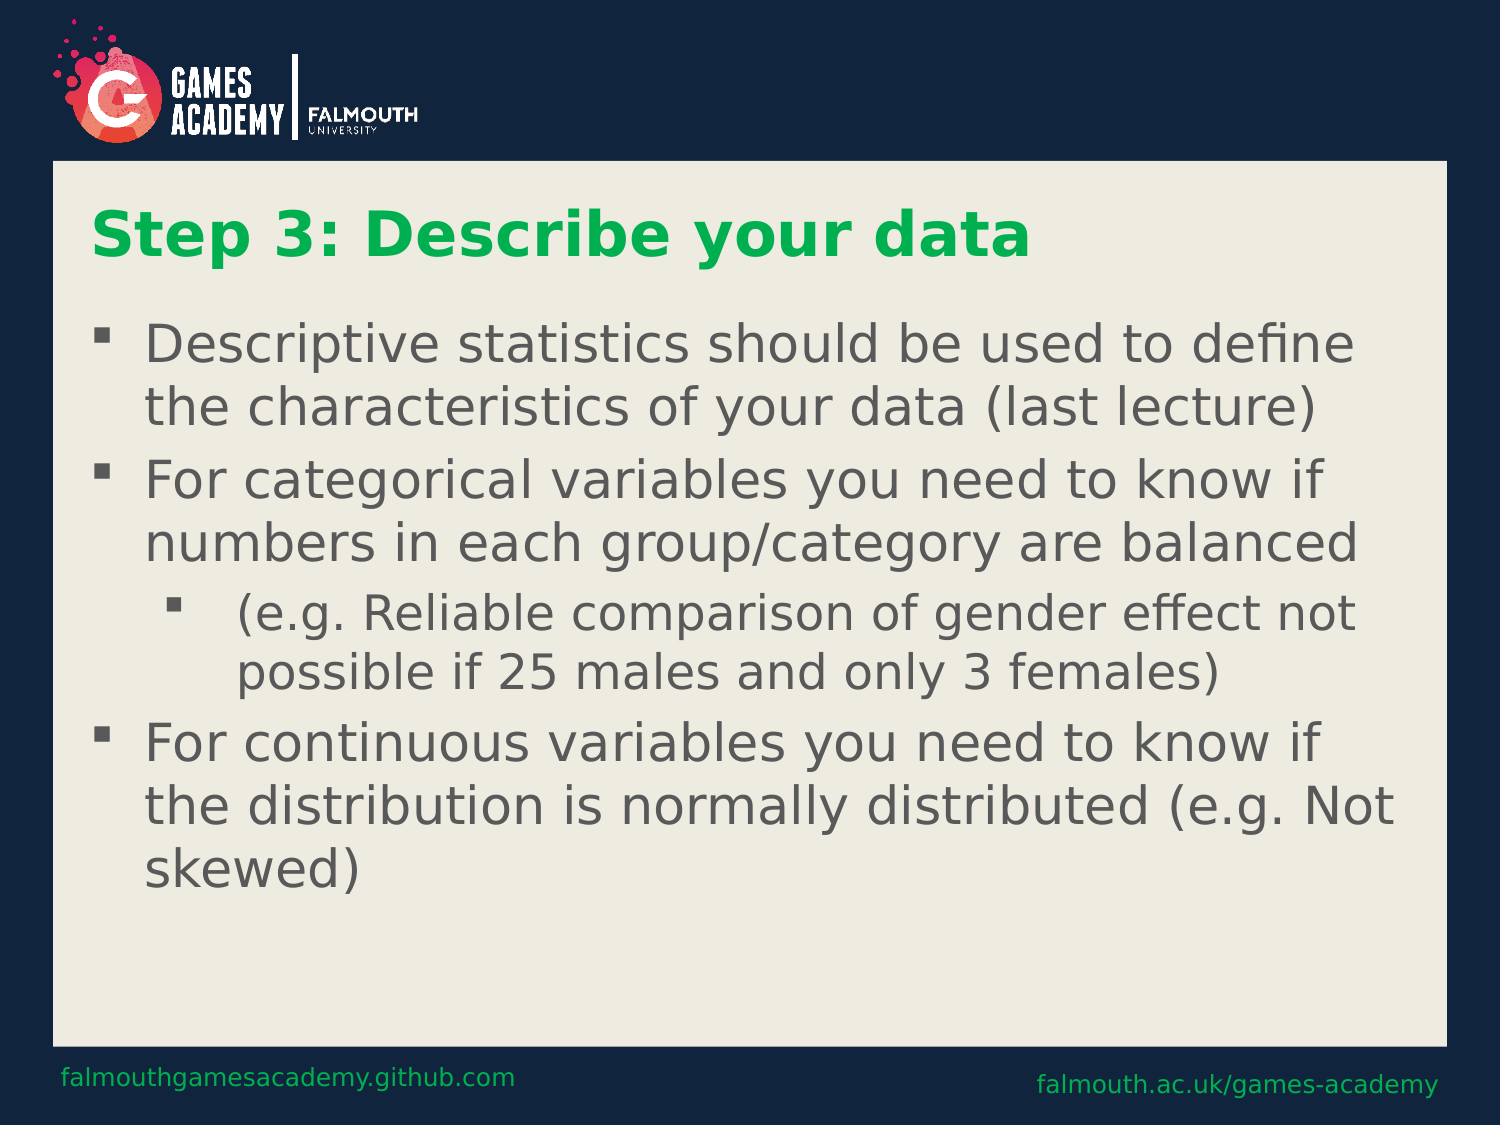

# Step 3: Describe your data
Descriptive statistics should be used to define the characteristics of your data (last lecture)
For categorical variables you need to know if numbers in each group/category are balanced
(e.g. Reliable comparison of gender effect not possible if 25 males and only 3 females)
For continuous variables you need to know if the distribution is normally distributed (e.g. Not skewed)